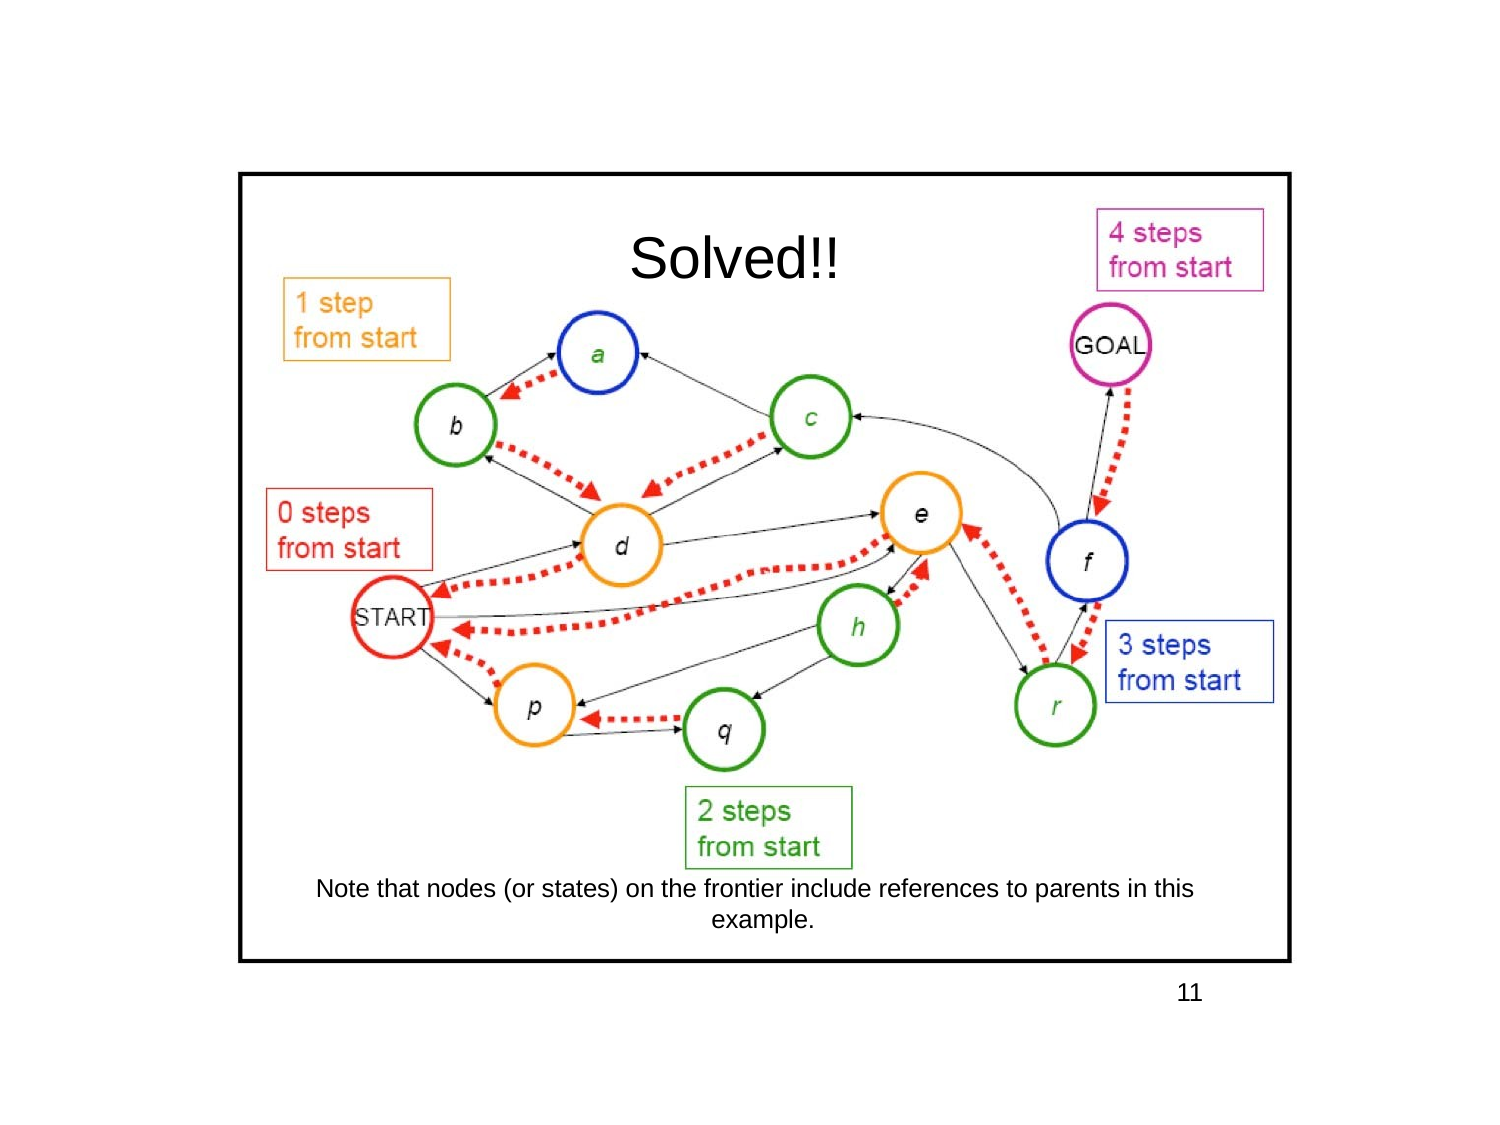

# Solved!!
Note that nodes (or states) on the frontier include references to parents in this  example.
11